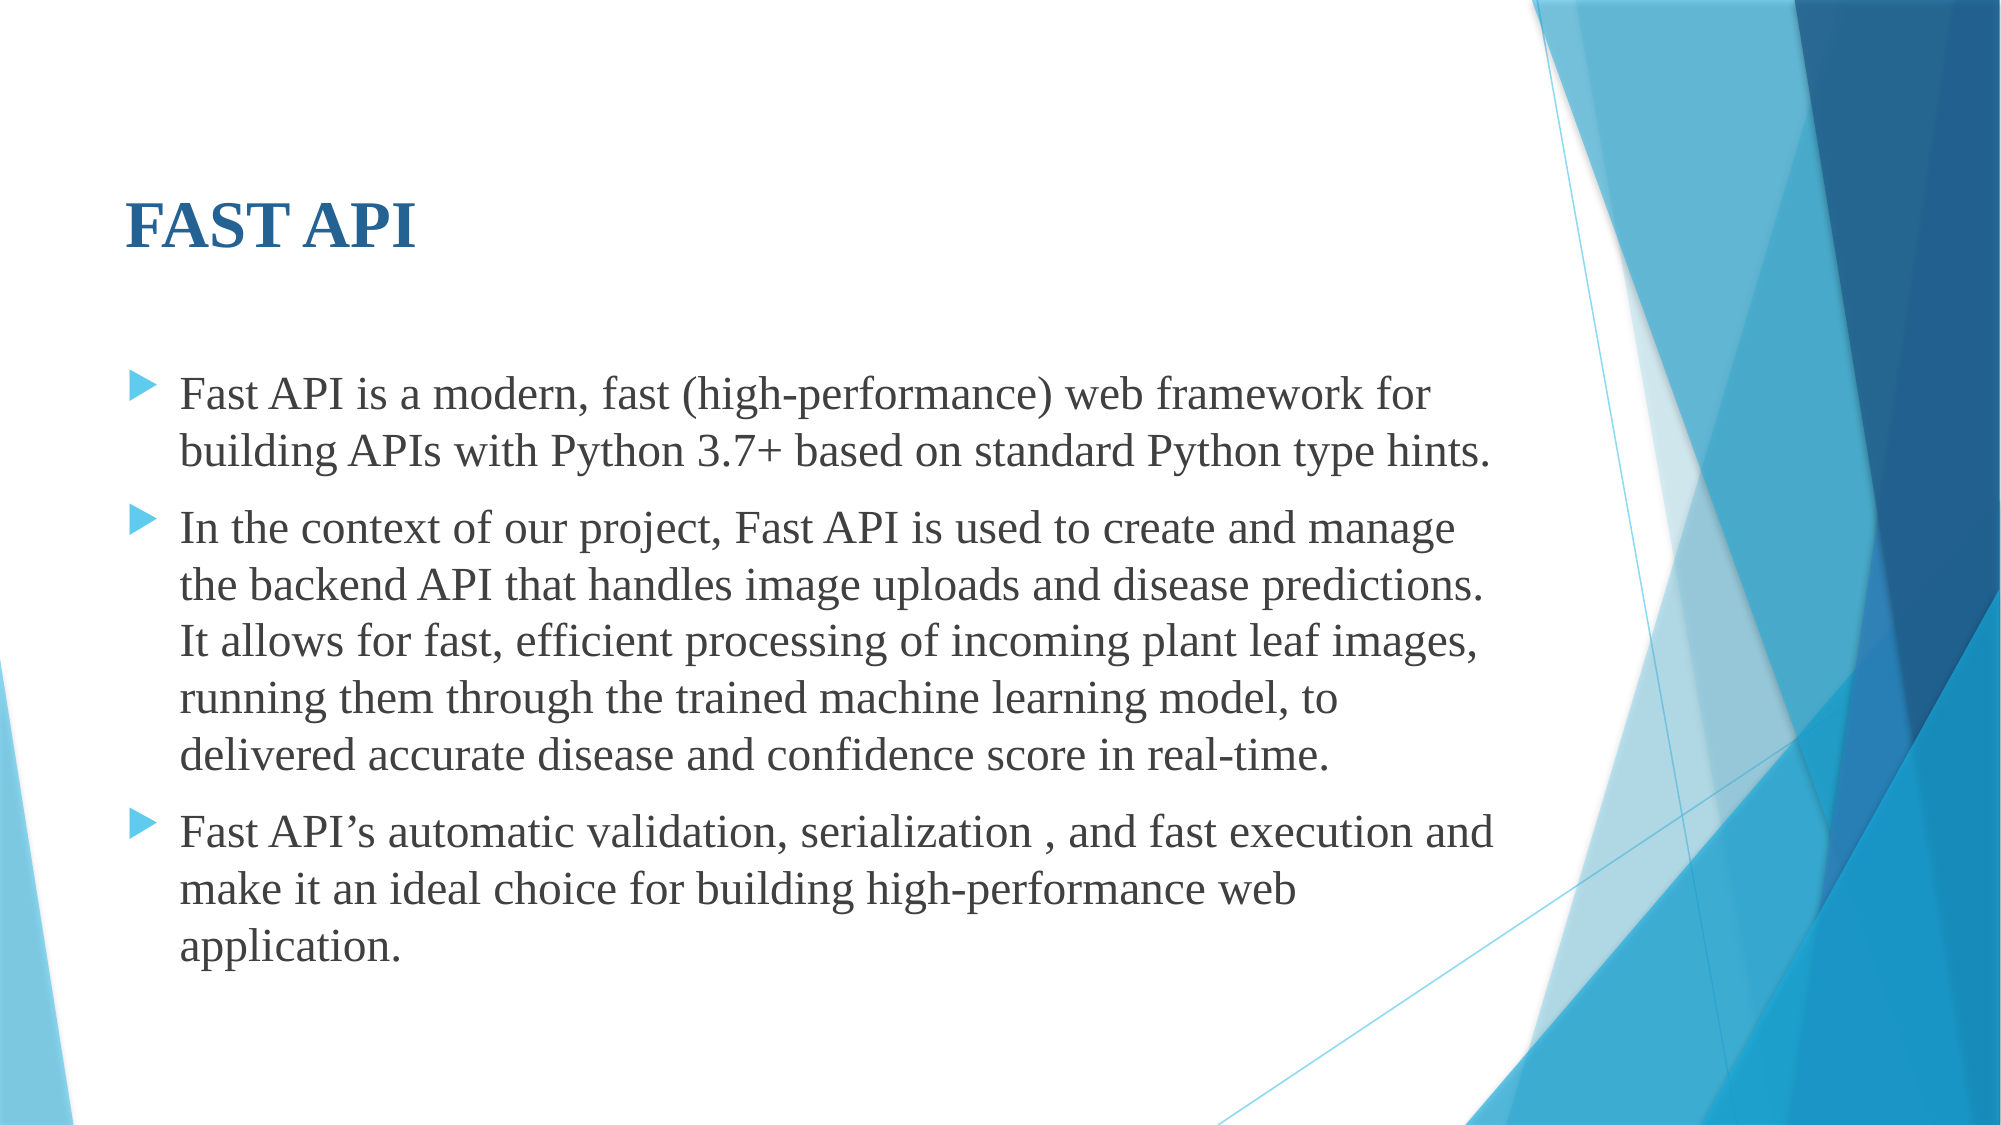

# FAST API
Fast API is a modern, fast (high-performance) web framework for building APIs with Python 3.7+ based on standard Python type hints.
In the context of our project, Fast API is used to create and manage the backend API that handles image uploads and disease predictions. It allows for fast, efficient processing of incoming plant leaf images, running them through the trained machine learning model, to delivered accurate disease and confidence score in real-time.
Fast API’s automatic validation, serialization , and fast execution and make it an ideal choice for building high-performance web application.